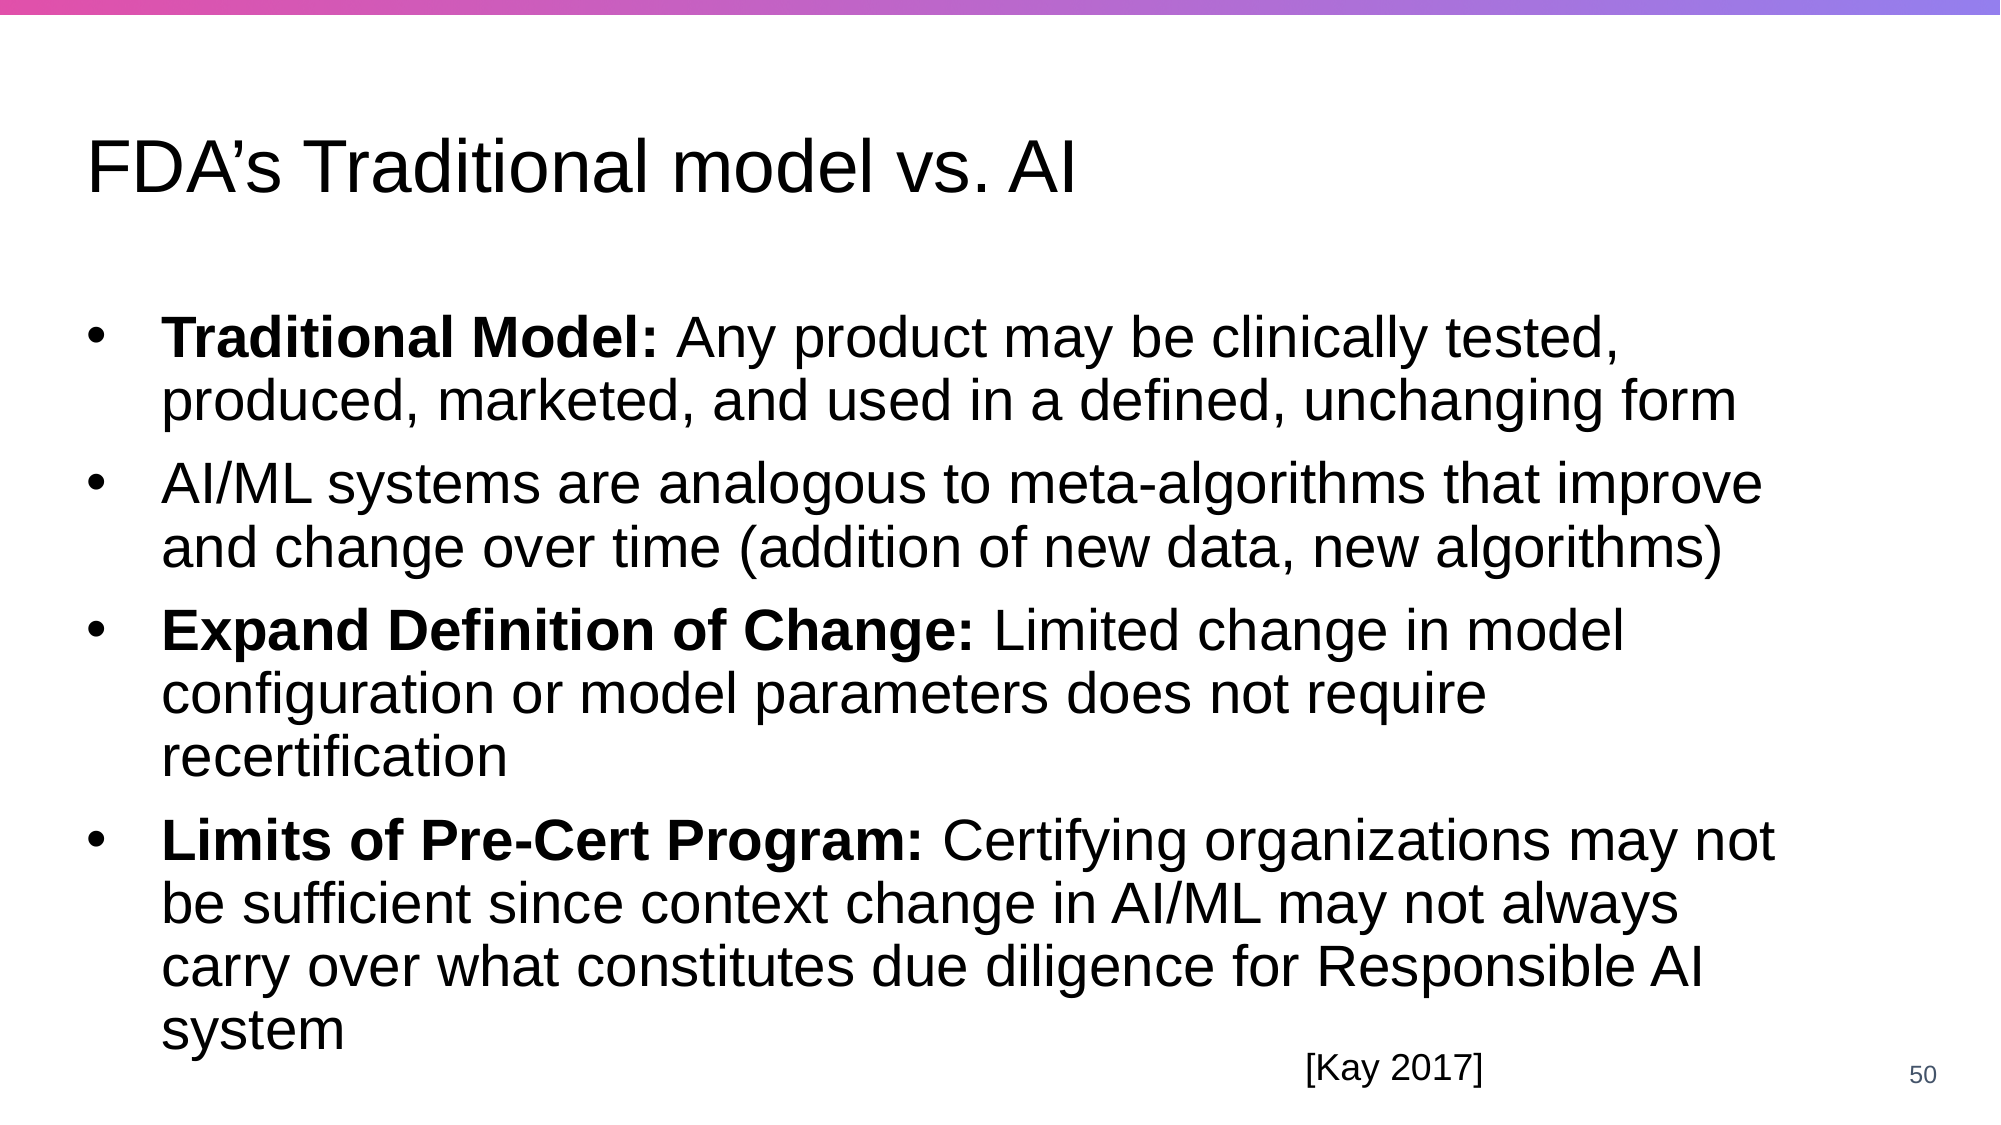

# FDA’s Traditional model vs. AI
Traditional Model: Any product may be clinically tested, produced, marketed, and used in a defined, unchanging form
AI/ML systems are analogous to meta-algorithms that improve and change over time (addition of new data, new algorithms)
Expand Definition of Change: Limited change in model configuration or model parameters does not require recertification
Limits of Pre-Cert Program: Certifying organizations may not be sufficient since context change in AI/ML may not always carry over what constitutes due diligence for Responsible AI system
[Kay 2017]